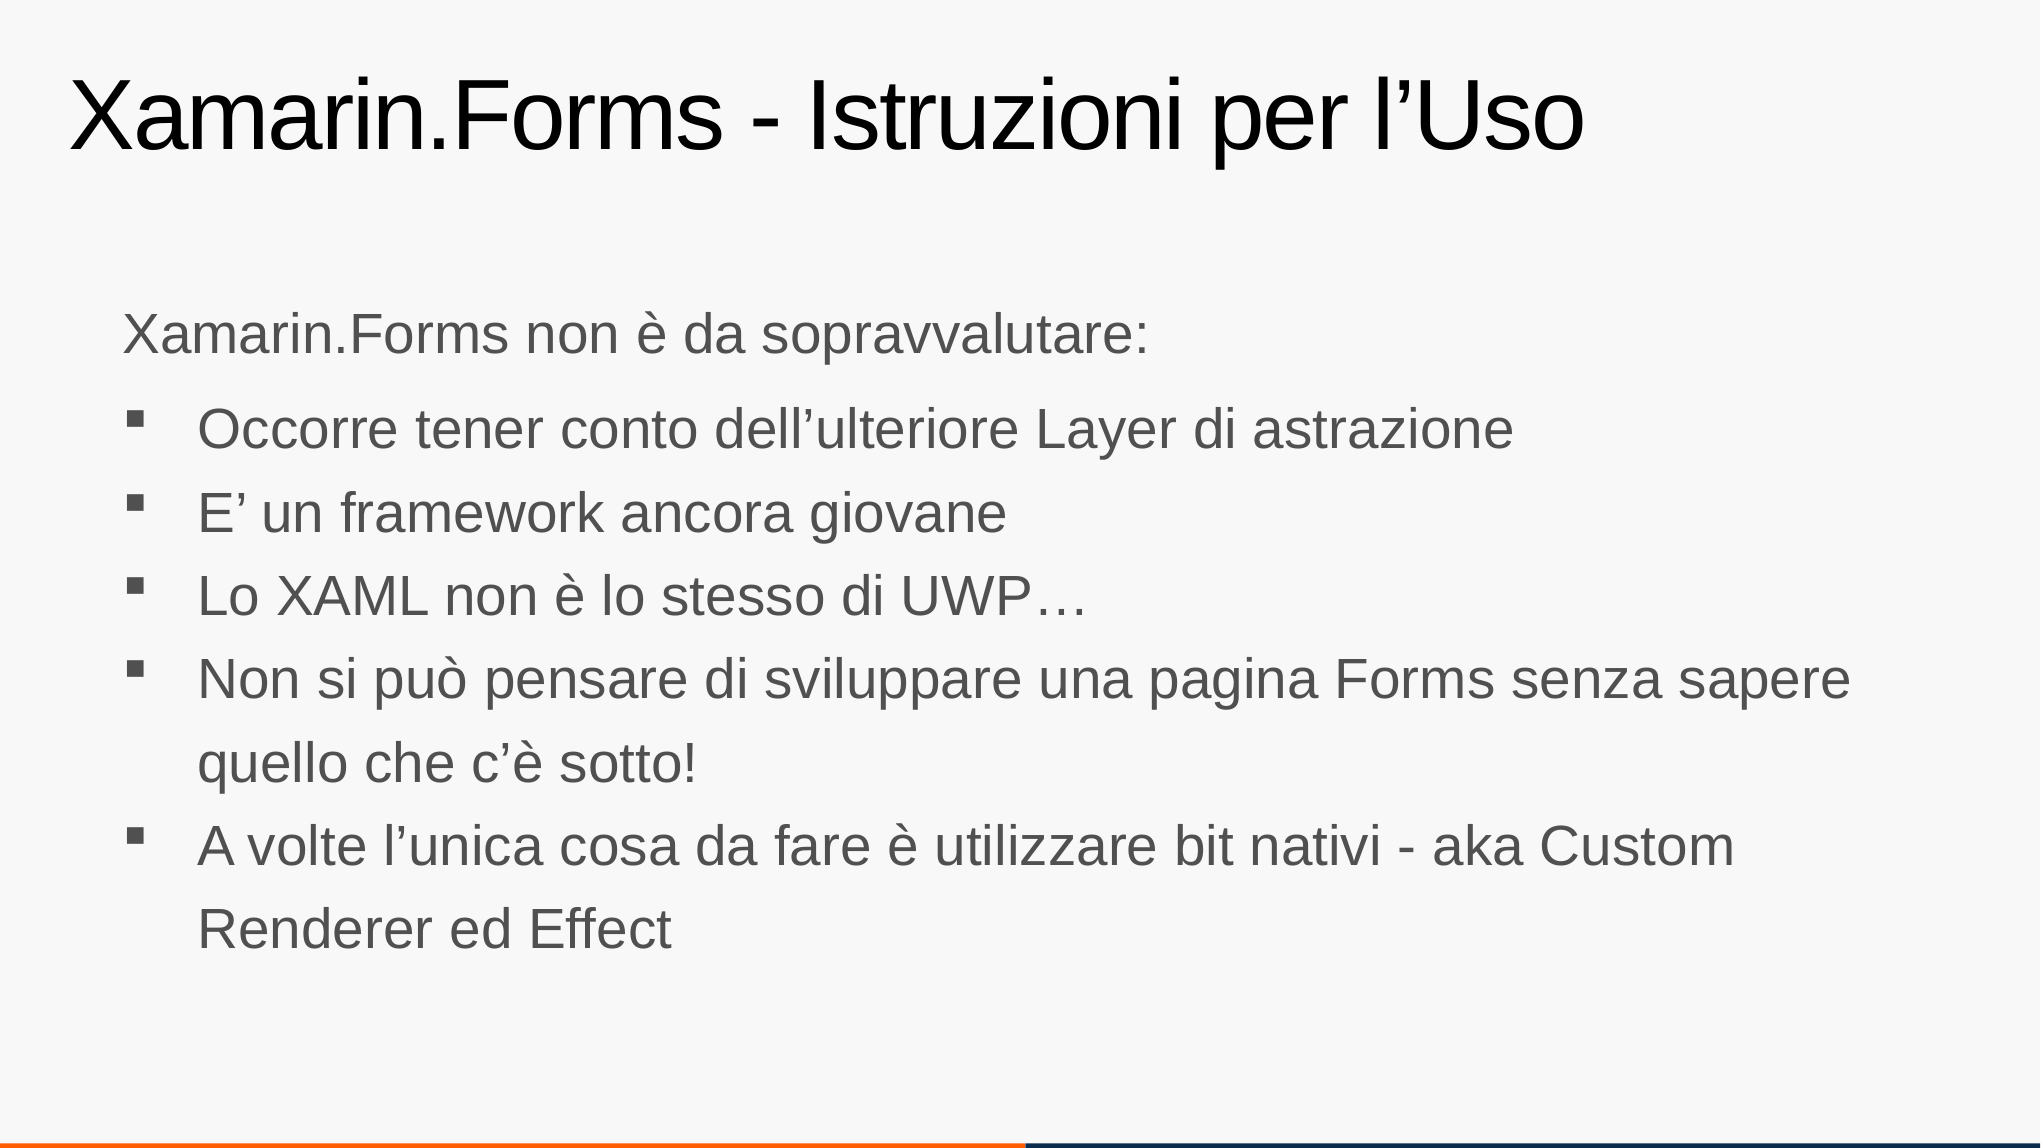

# Xamarin.Forms - Istruzioni per l’Uso
Xamarin.Forms non è da sopravvalutare:
Occorre tener conto dell’ulteriore Layer di astrazione
E’ un framework ancora giovane
Lo XAML non è lo stesso di UWP…
Non si può pensare di sviluppare una pagina Forms senza sapere quello che c’è sotto!
A volte l’unica cosa da fare è utilizzare bit nativi - aka Custom Renderer ed Effect